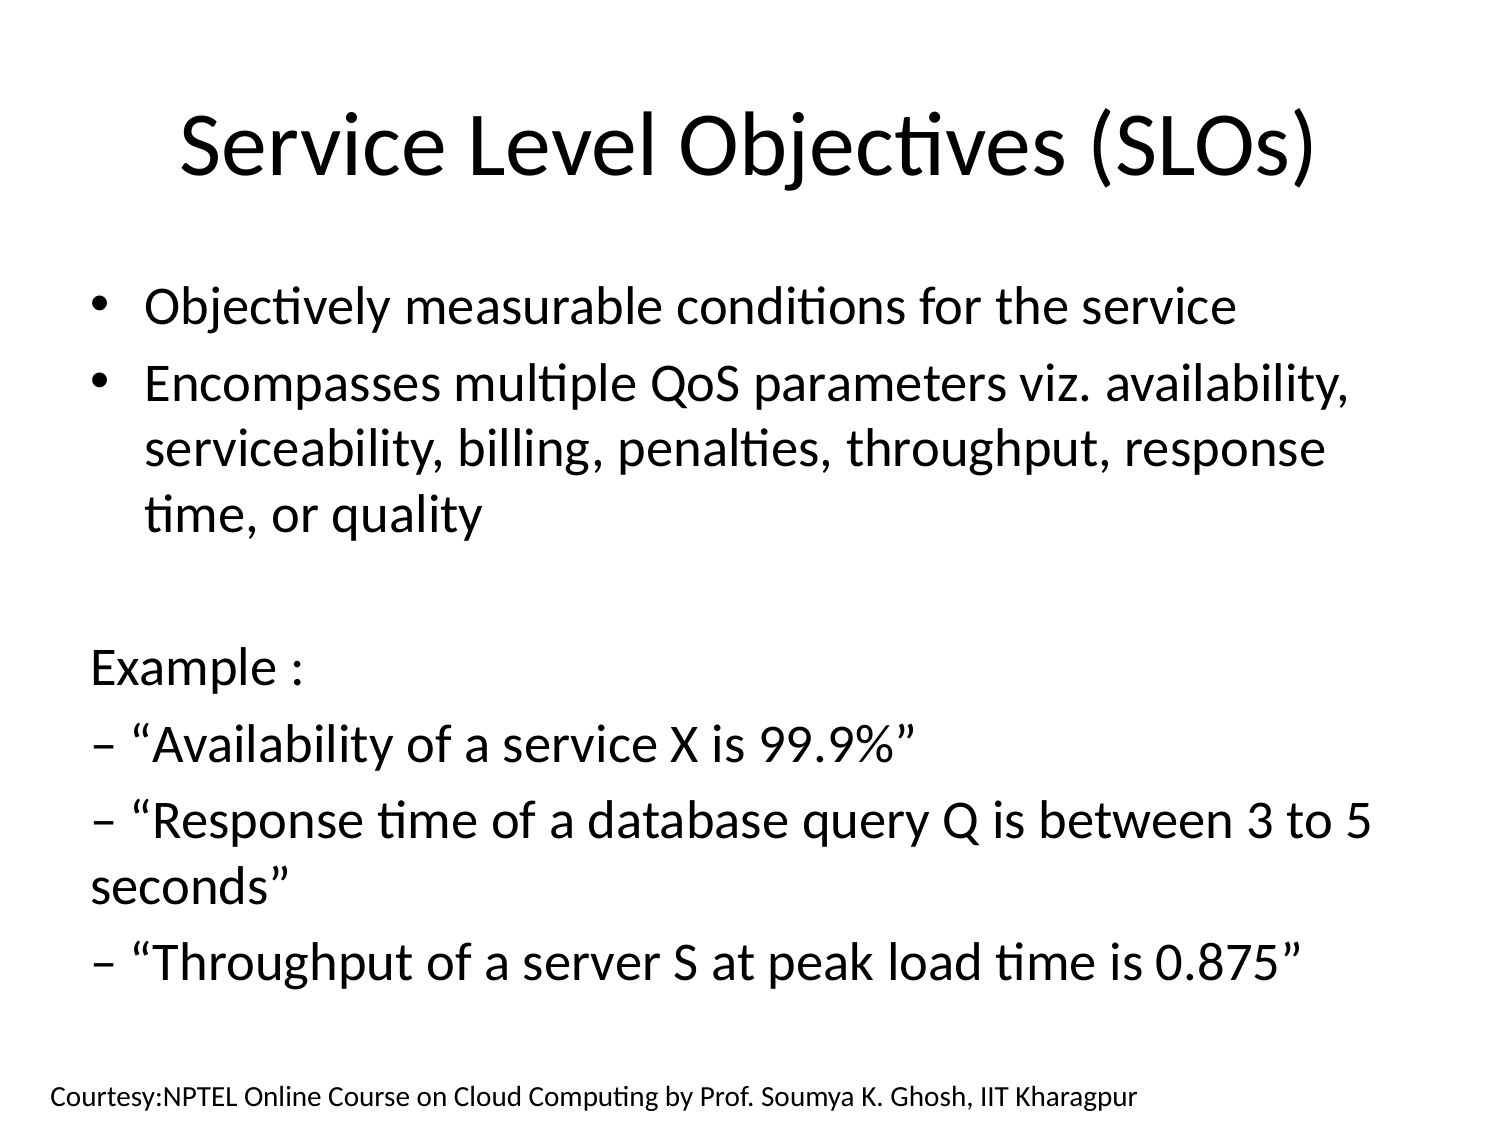

# Service Level Objectives (SLOs)
Objectively measurable conditions for the service
Encompasses multiple QoS parameters viz. availability, serviceability, billing, penalties, throughput, response time, or quality

Example :
– “Availability of a service X is 99.9%”
– “Response time of a database query Q is between 3 to 5 seconds”
– “Throughput of a server S at peak load time is 0.875”
Courtesy:NPTEL Online Course on Cloud Computing by Prof. Soumya K. Ghosh, IIT Kharagpur